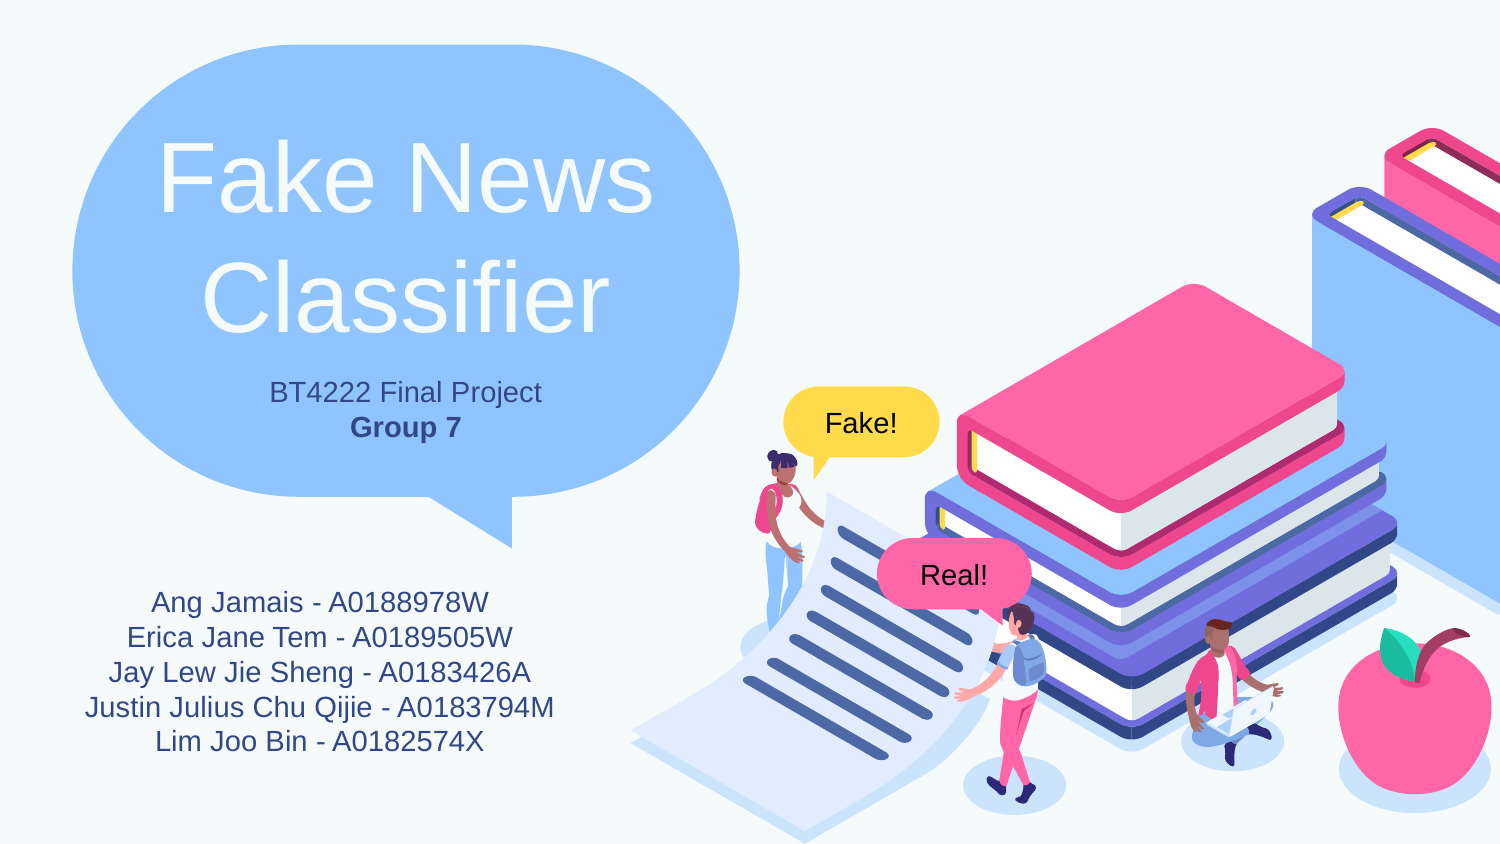

# Fake News Classifier

BT4222 Final Project
Group 7
Fake!

Real!

Ang Jamais - A0188978W
Erica Jane Tem - A0189505W
Jay Lew Jie Sheng - A0183426A
Justin Julius Chu Qijie - A0183794M
Lim Joo Bin - A0182574X